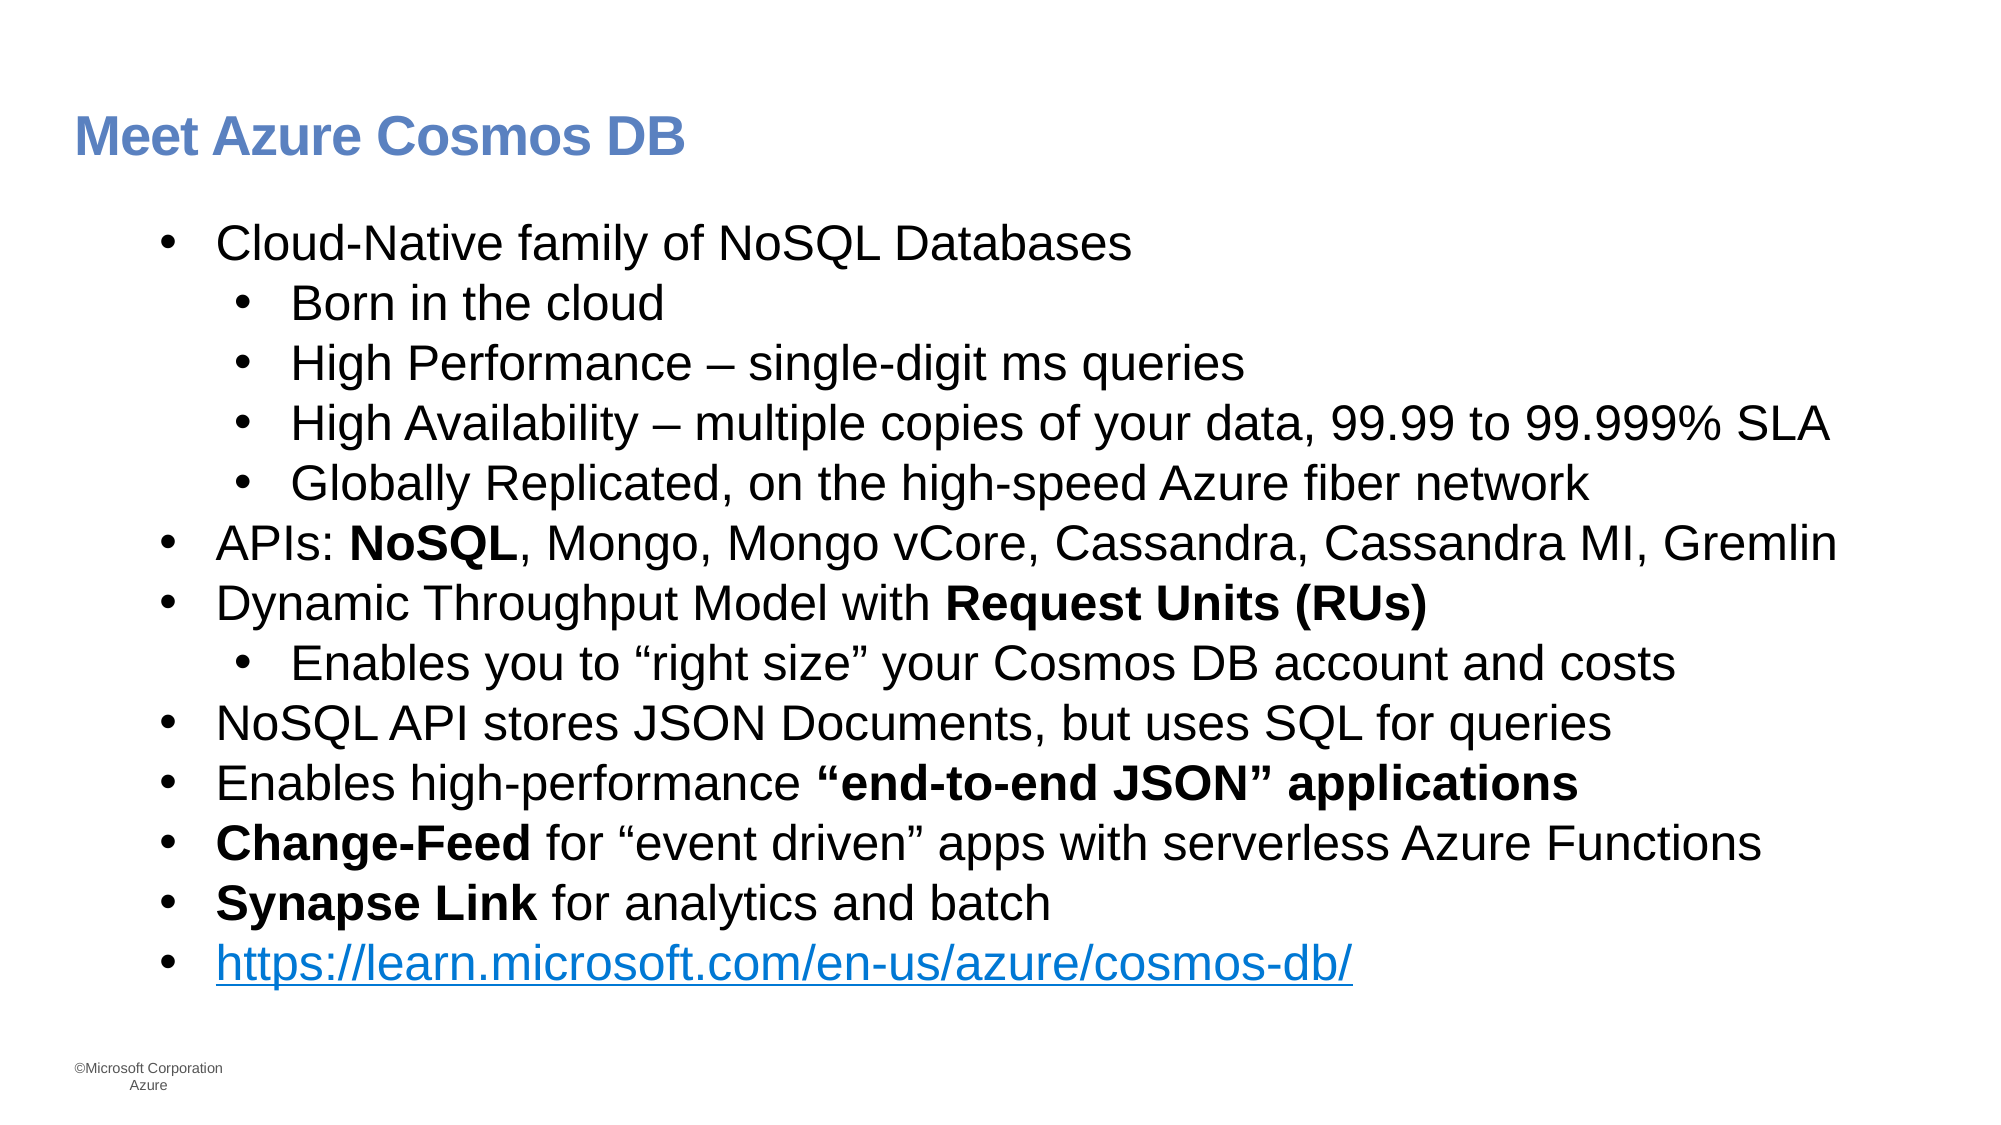

# Meet Azure Cosmos DB

Cloud-Native family of NoSQL Databases
Born in the cloud
High Performance – single-digit ms queries
High Availability – multiple copies of your data, 99.99 to 99.999% SLA
Globally Replicated, on the high-speed Azure fiber network
APIs: NoSQL, Mongo, Mongo vCore, Cassandra, Cassandra MI, Gremlin
Dynamic Throughput Model with Request Units (RUs)
Enables you to “right size” your Cosmos DB account and costs
NoSQL API stores JSON Documents, but uses SQL for queries
Enables high-performance “end-to-end JSON” applications
Change-Feed for “event driven” apps with serverless Azure Functions
Synapse Link for analytics and batch
https://learn.microsoft.com/en-us/azure/cosmos-db/